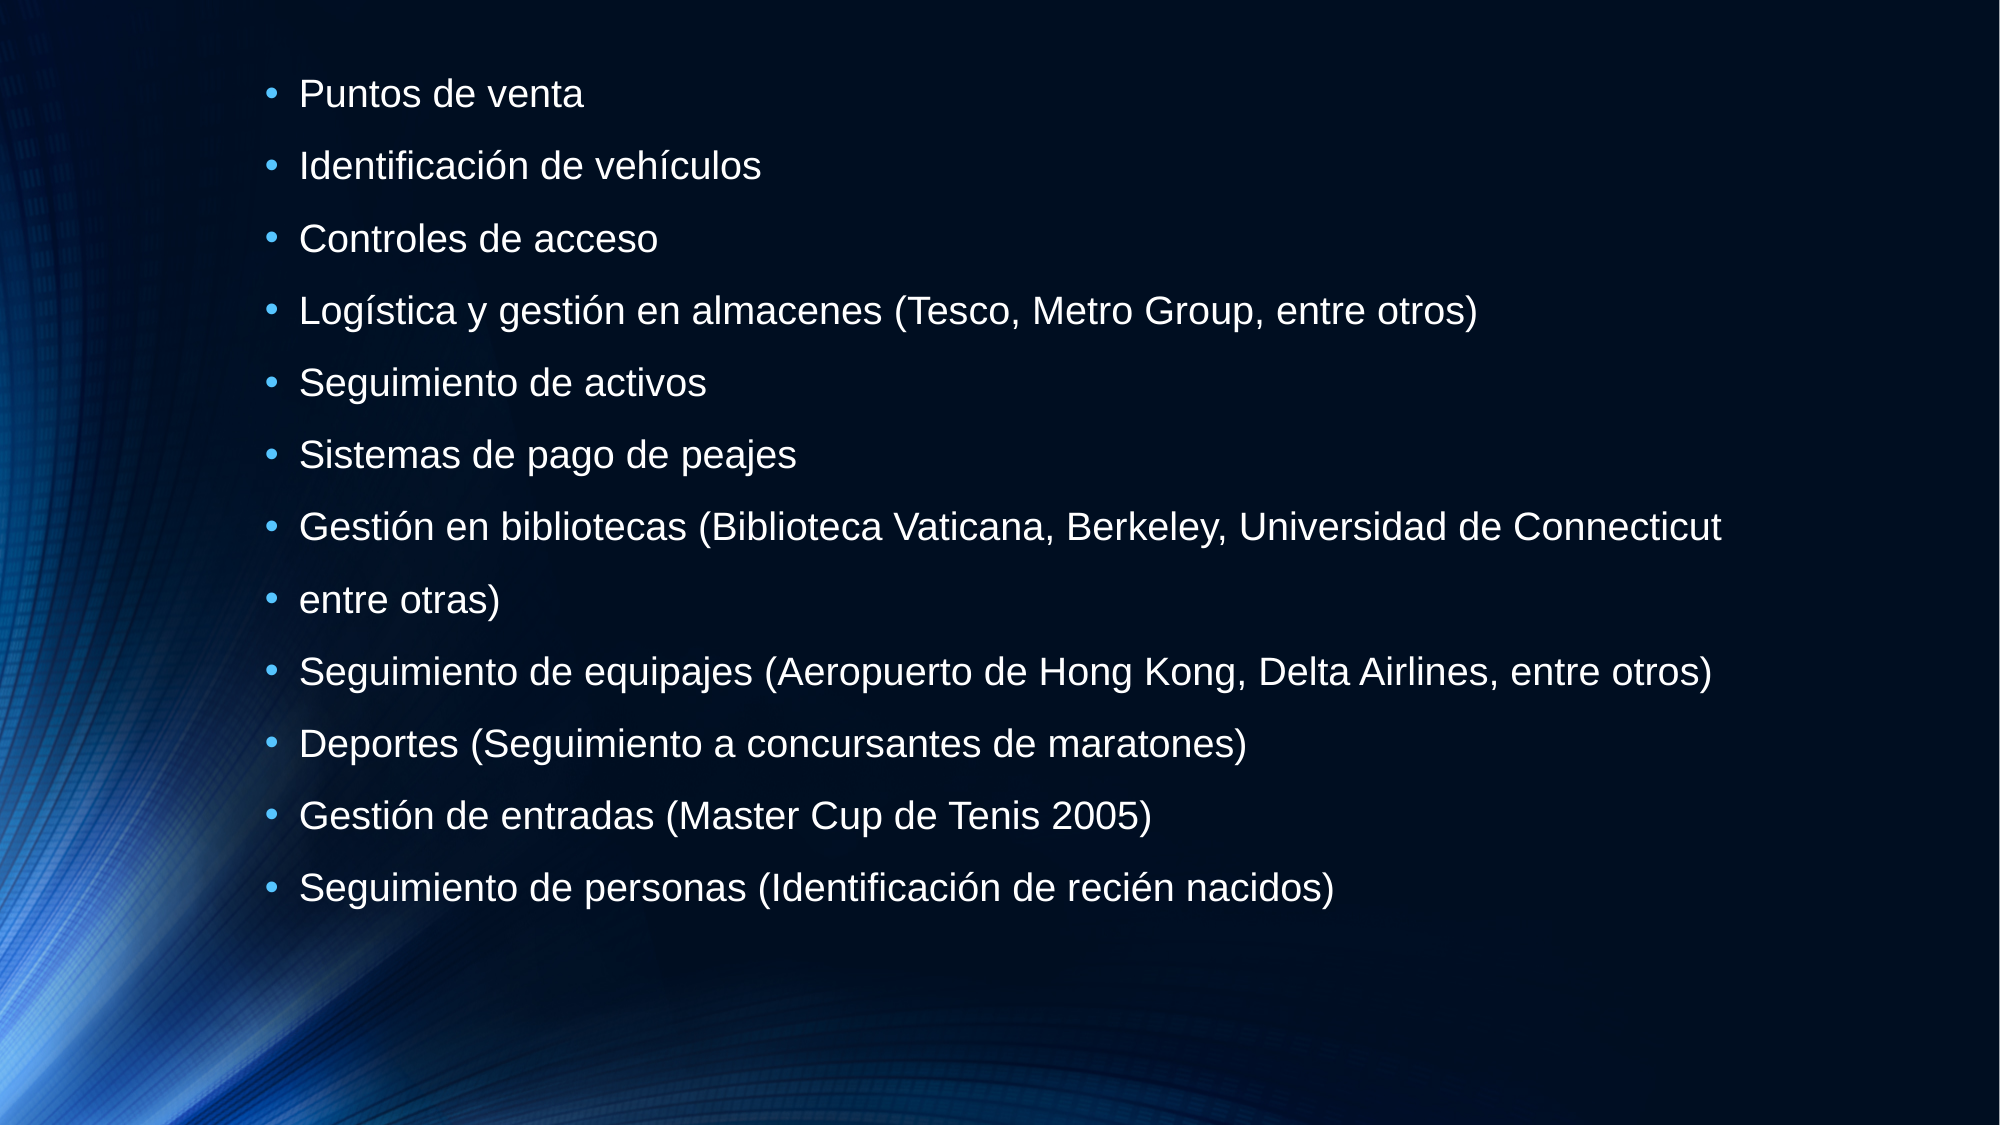

Puntos de venta
Identificación de vehículos
Controles de acceso
Logística y gestión en almacenes (Tesco, Metro Group, entre otros)
Seguimiento de activos
Sistemas de pago de peajes
Gestión en bibliotecas (Biblioteca Vaticana, Berkeley, Universidad de Connecticut
entre otras)
Seguimiento de equipajes (Aeropuerto de Hong Kong, Delta Airlines, entre otros)
Deportes (Seguimiento a concursantes de maratones)
Gestión de entradas (Master Cup de Tenis 2005)
Seguimiento de personas (Identificación de recién nacidos)